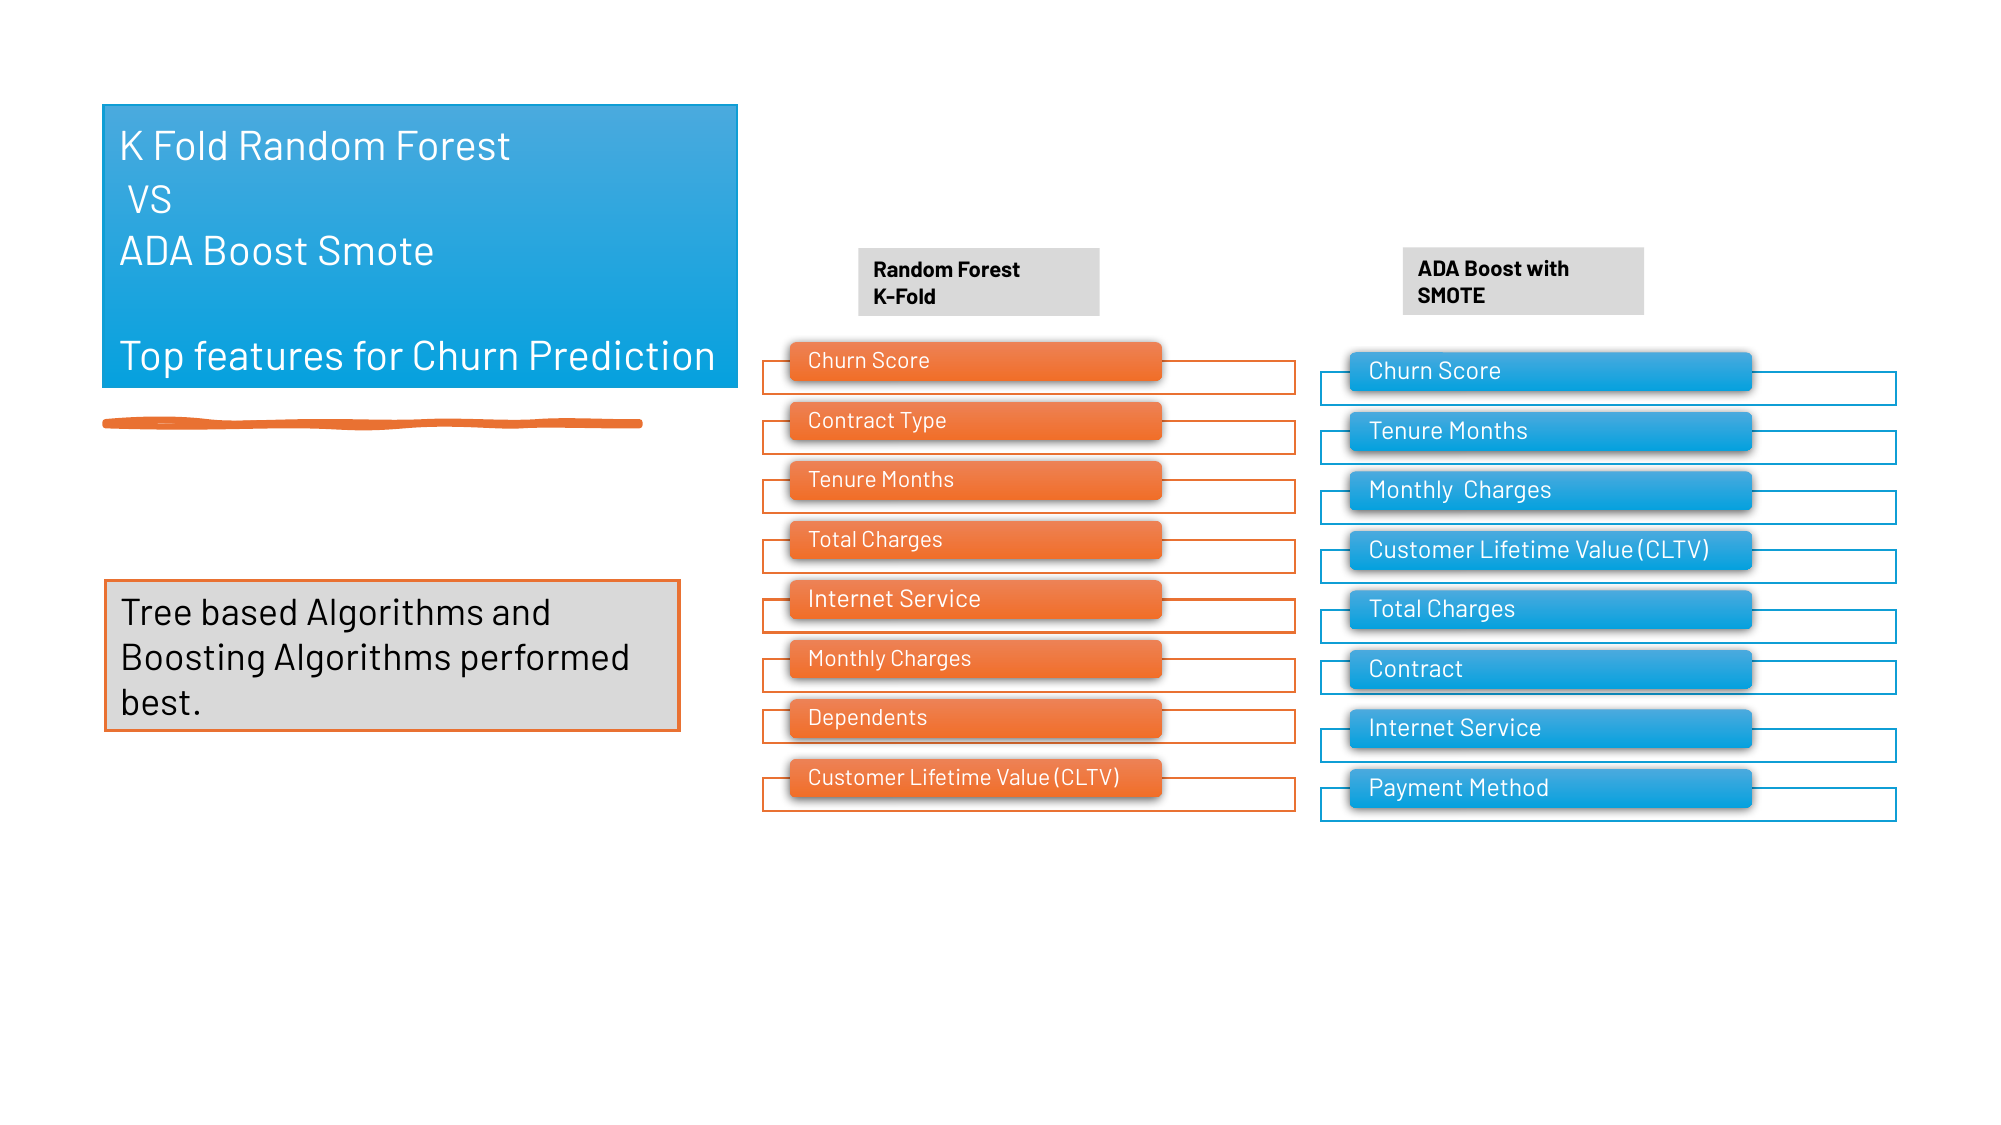

K Fold Random Forest
 VS
ADA Boost Smote

Top features for Churn Prediction
ADA Boost with SMOTE
Random Forest
K-Fold
Churn Score
Contract Type
Tenure Months
Total Charges
Internet Service
Monthly Charges
Dependents
Customer Lifetime Value (CLTV)
Churn Score
Tenure Months
Monthly  Charges
Customer Lifetime Value (CLTV)
Total Charges
Contract
Internet Service
Payment Method

Tree based Algorithms and Boosting Algorithms performed best.